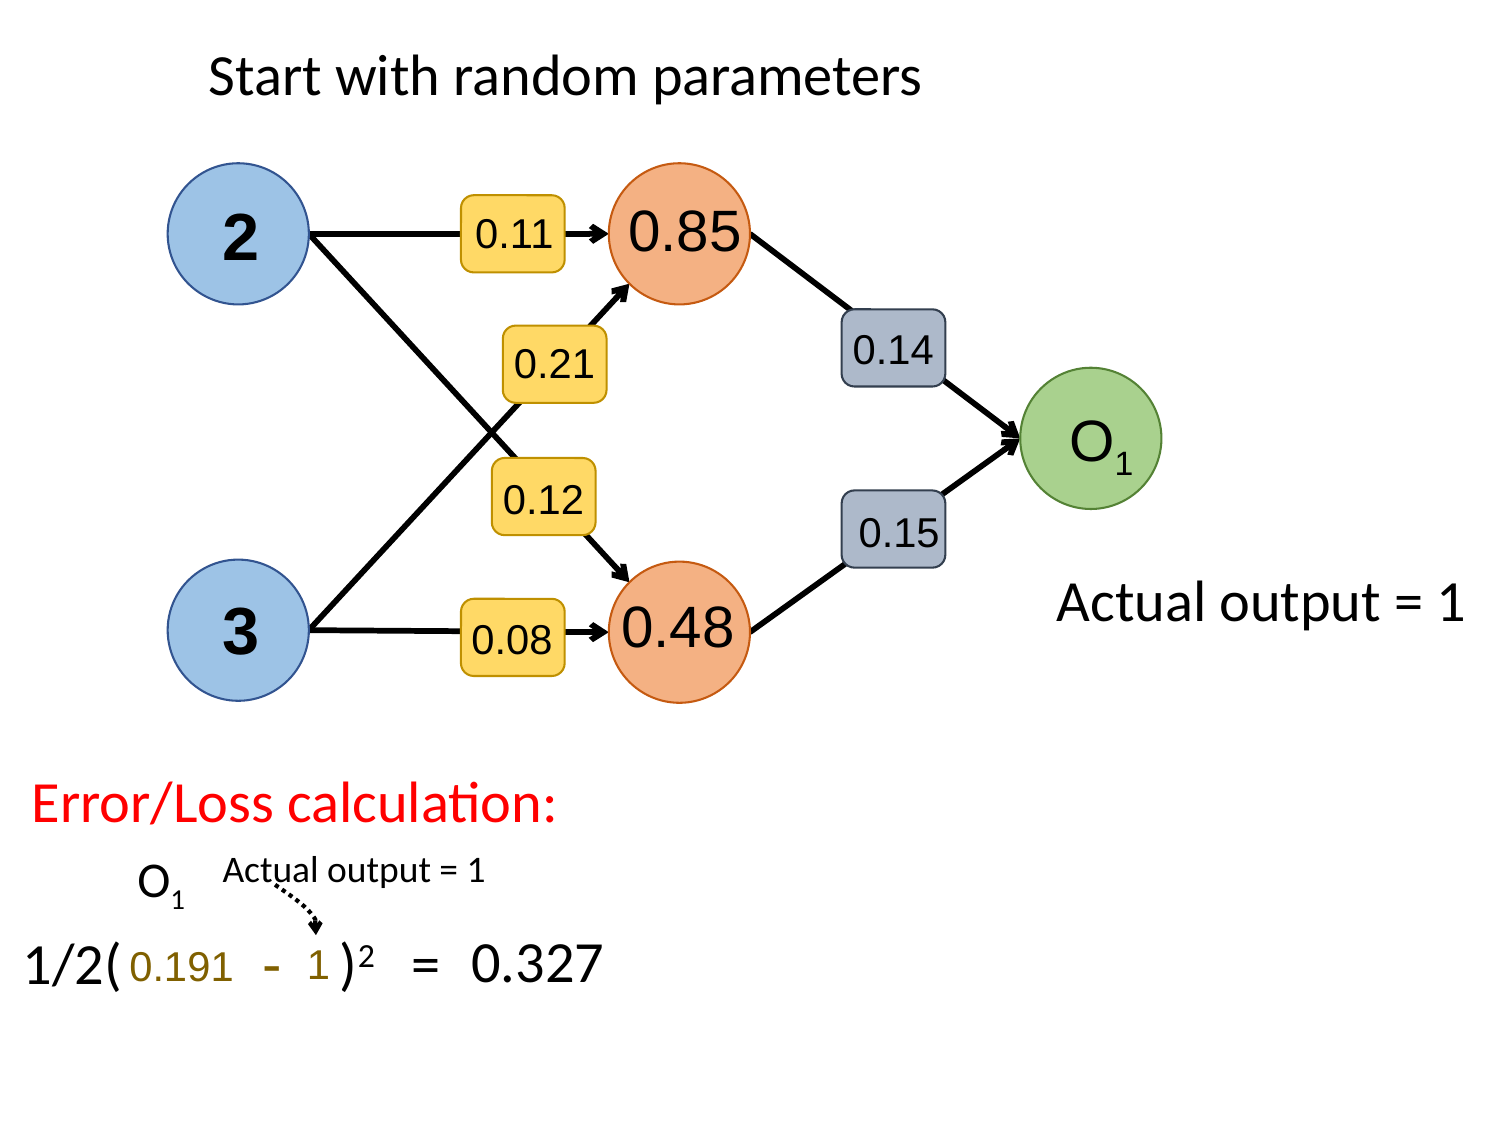

Start with random parameters

0.85
2

0.11

0.14

0.21

O1

0.12

0.15
Actual output = 1

3
0.48

0.08
Error/Loss calculation:
Actual output = 1
O1

0.327
1/2(
-
)2
=
1
0.191